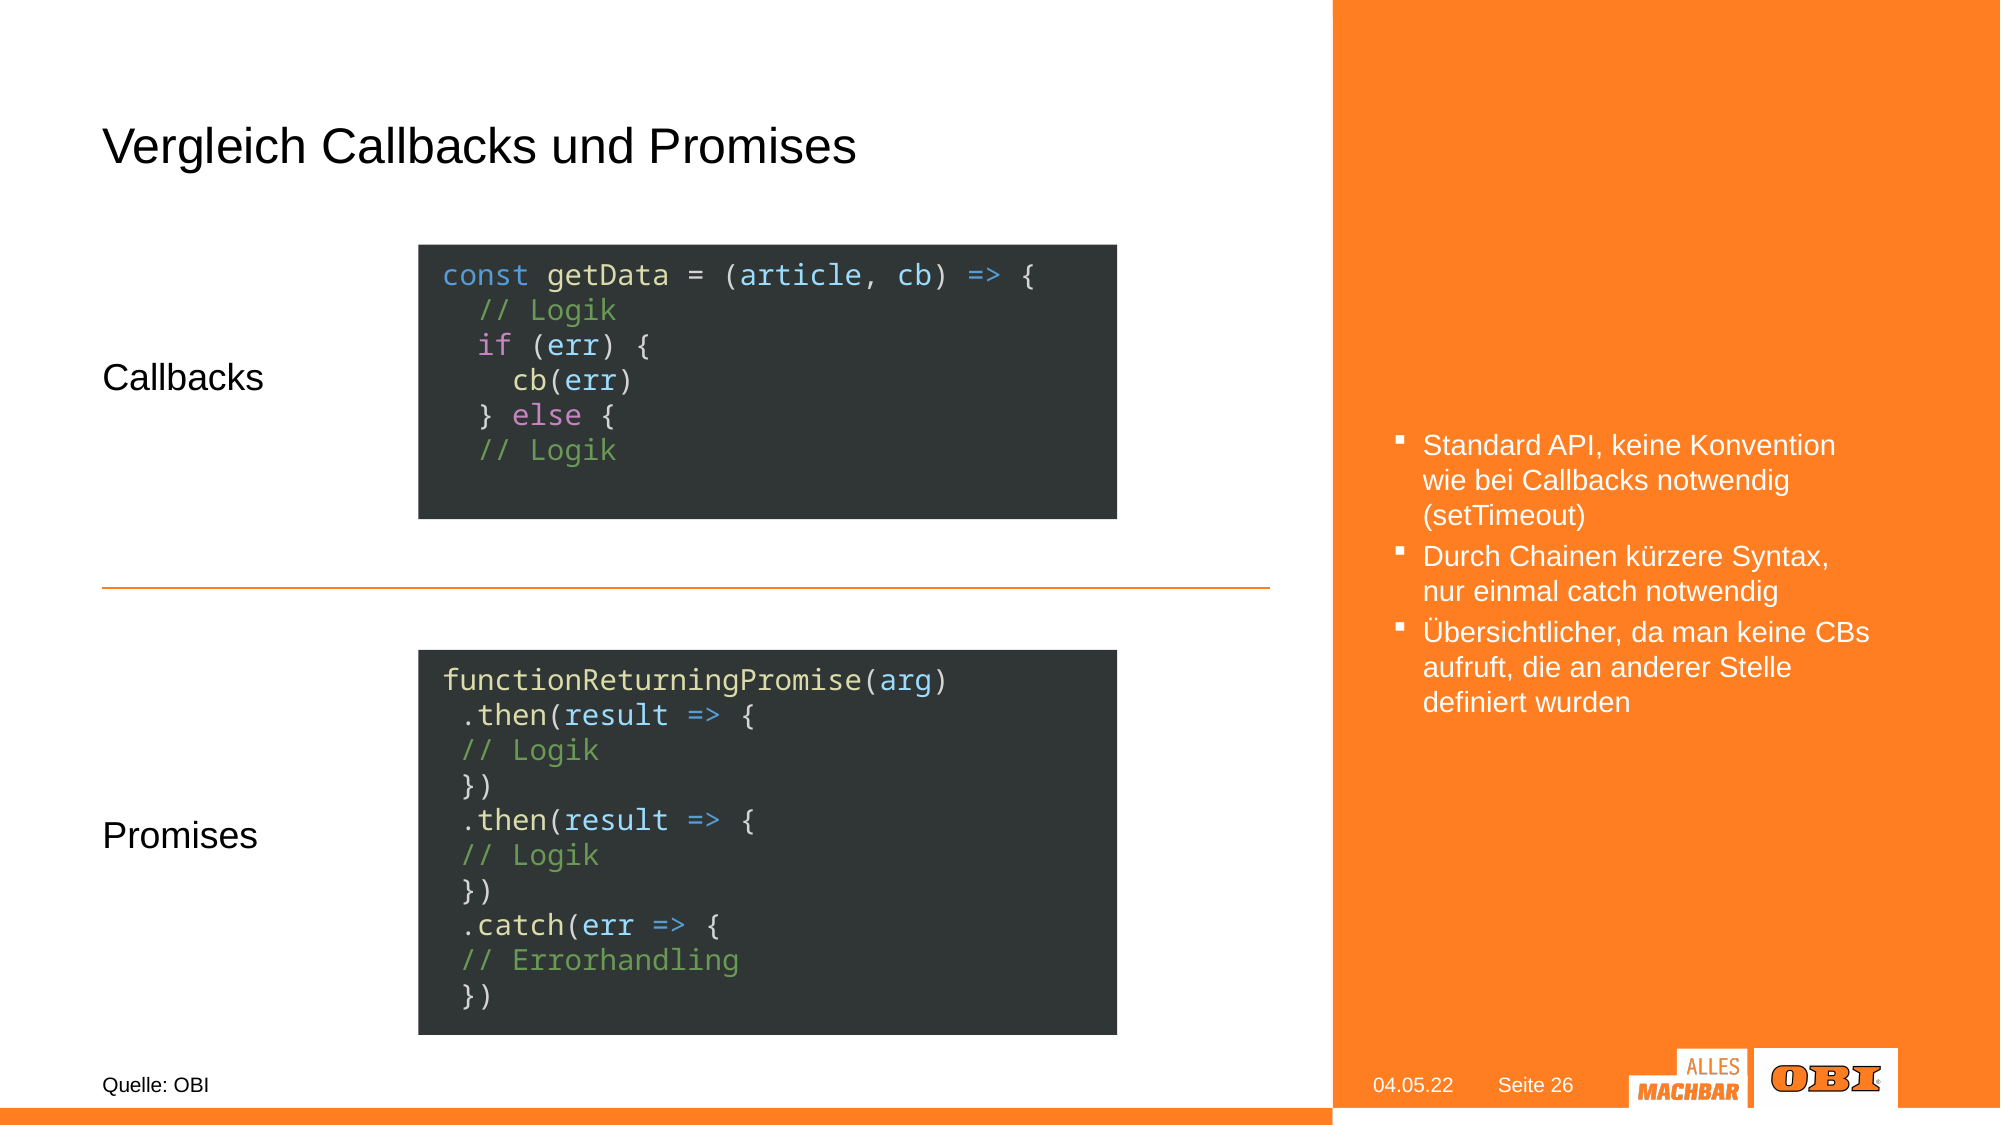

# Vergleich Callbacks und Promises
const getData = (article, cb) => {
  // Logik
  if (err) {
    cb(err)
  } else {
  // Logik

Standard API, keine Konvention wie bei Callbacks notwendig (setTimeout)
Durch Chainen kürzere Syntax, nur einmal catch notwendig
Übersichtlicher, da man keine CBs aufruft, die an anderer Stelle definiert wurden
Callbacks
functionReturningPromise(arg)
 .then(result => {
 // Logik
 })
 .then(result => {
 // Logik
 })
 .catch(err => {
 // Errorhandling
 })

Promises
Quelle: OBI
04.05.22
Seite 26